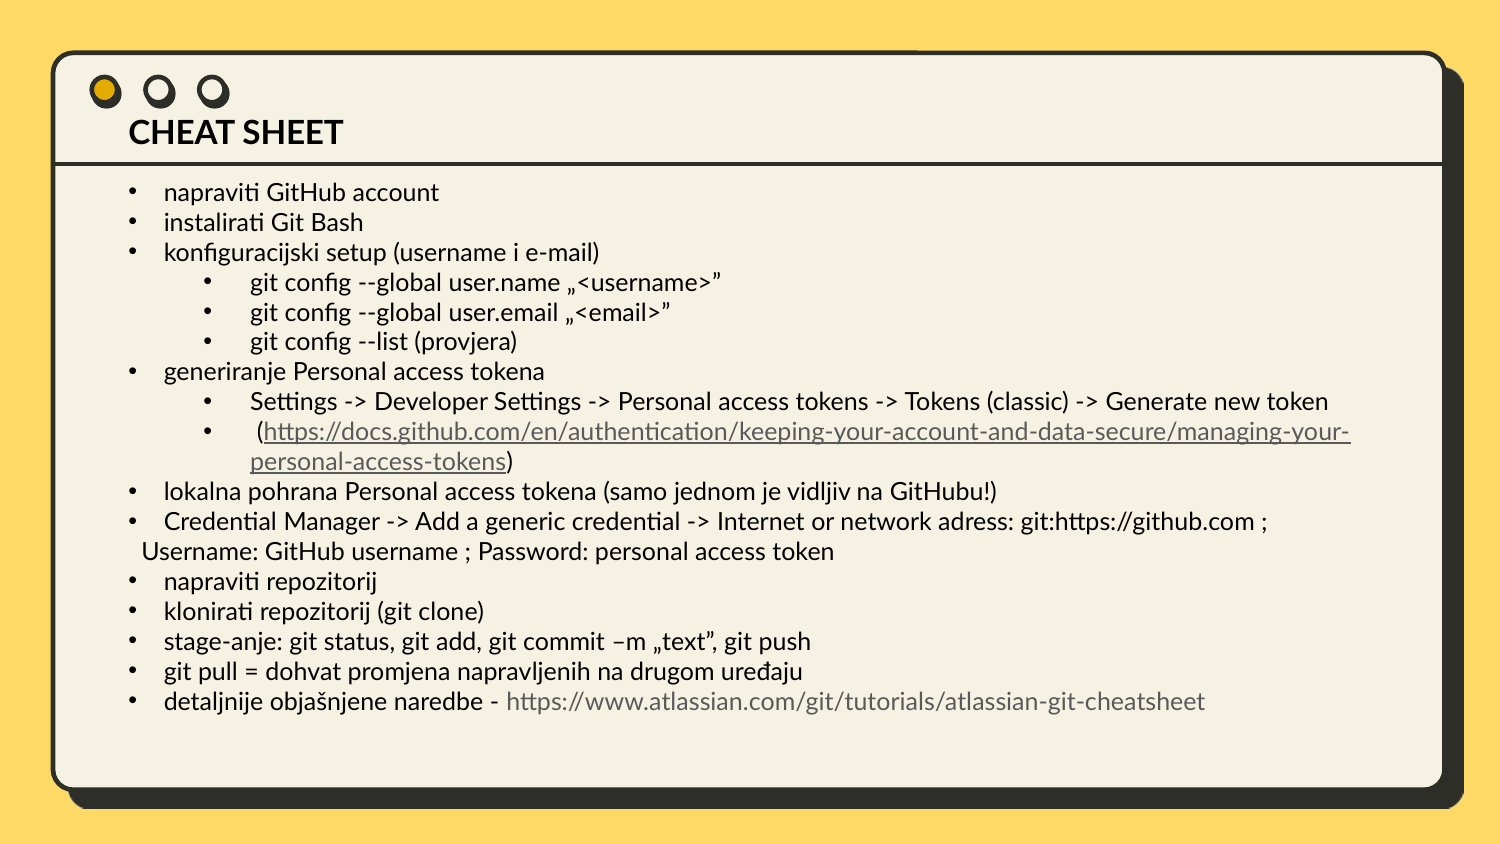

CHEAT SHEET

napraviti GitHub account
instalirati Git Bash
konfiguracijski setup (username i e-mail)
git config --global user.name „<username>”
git config --global user.email „<email>”
git config --list (provjera)
generiranje Personal access tokena
Settings -> Developer Settings -> Personal access tokens -> Tokens (classic) -> Generate new token
 (https://docs.github.com/en/authentication/keeping-your-account-and-data-secure/managing-your-personal-access-tokens)
lokalna pohrana Personal access tokena (samo jednom je vidljiv na GitHubu!)
Credential Manager -> Add a generic credential -> Internet or network adress: git:https://github.com ;
  Username: GitHub username ; Password: personal access token
napraviti repozitorij
klonirati repozitorij (git clone)
stage-anje: git status, git add, git commit –m „text”, git push
git pull = dohvat promjena napravljenih na drugom uređaju
detaljnije objašnjene naredbe - https://www.atlassian.com/git/tutorials/atlassian-git-cheatsheet